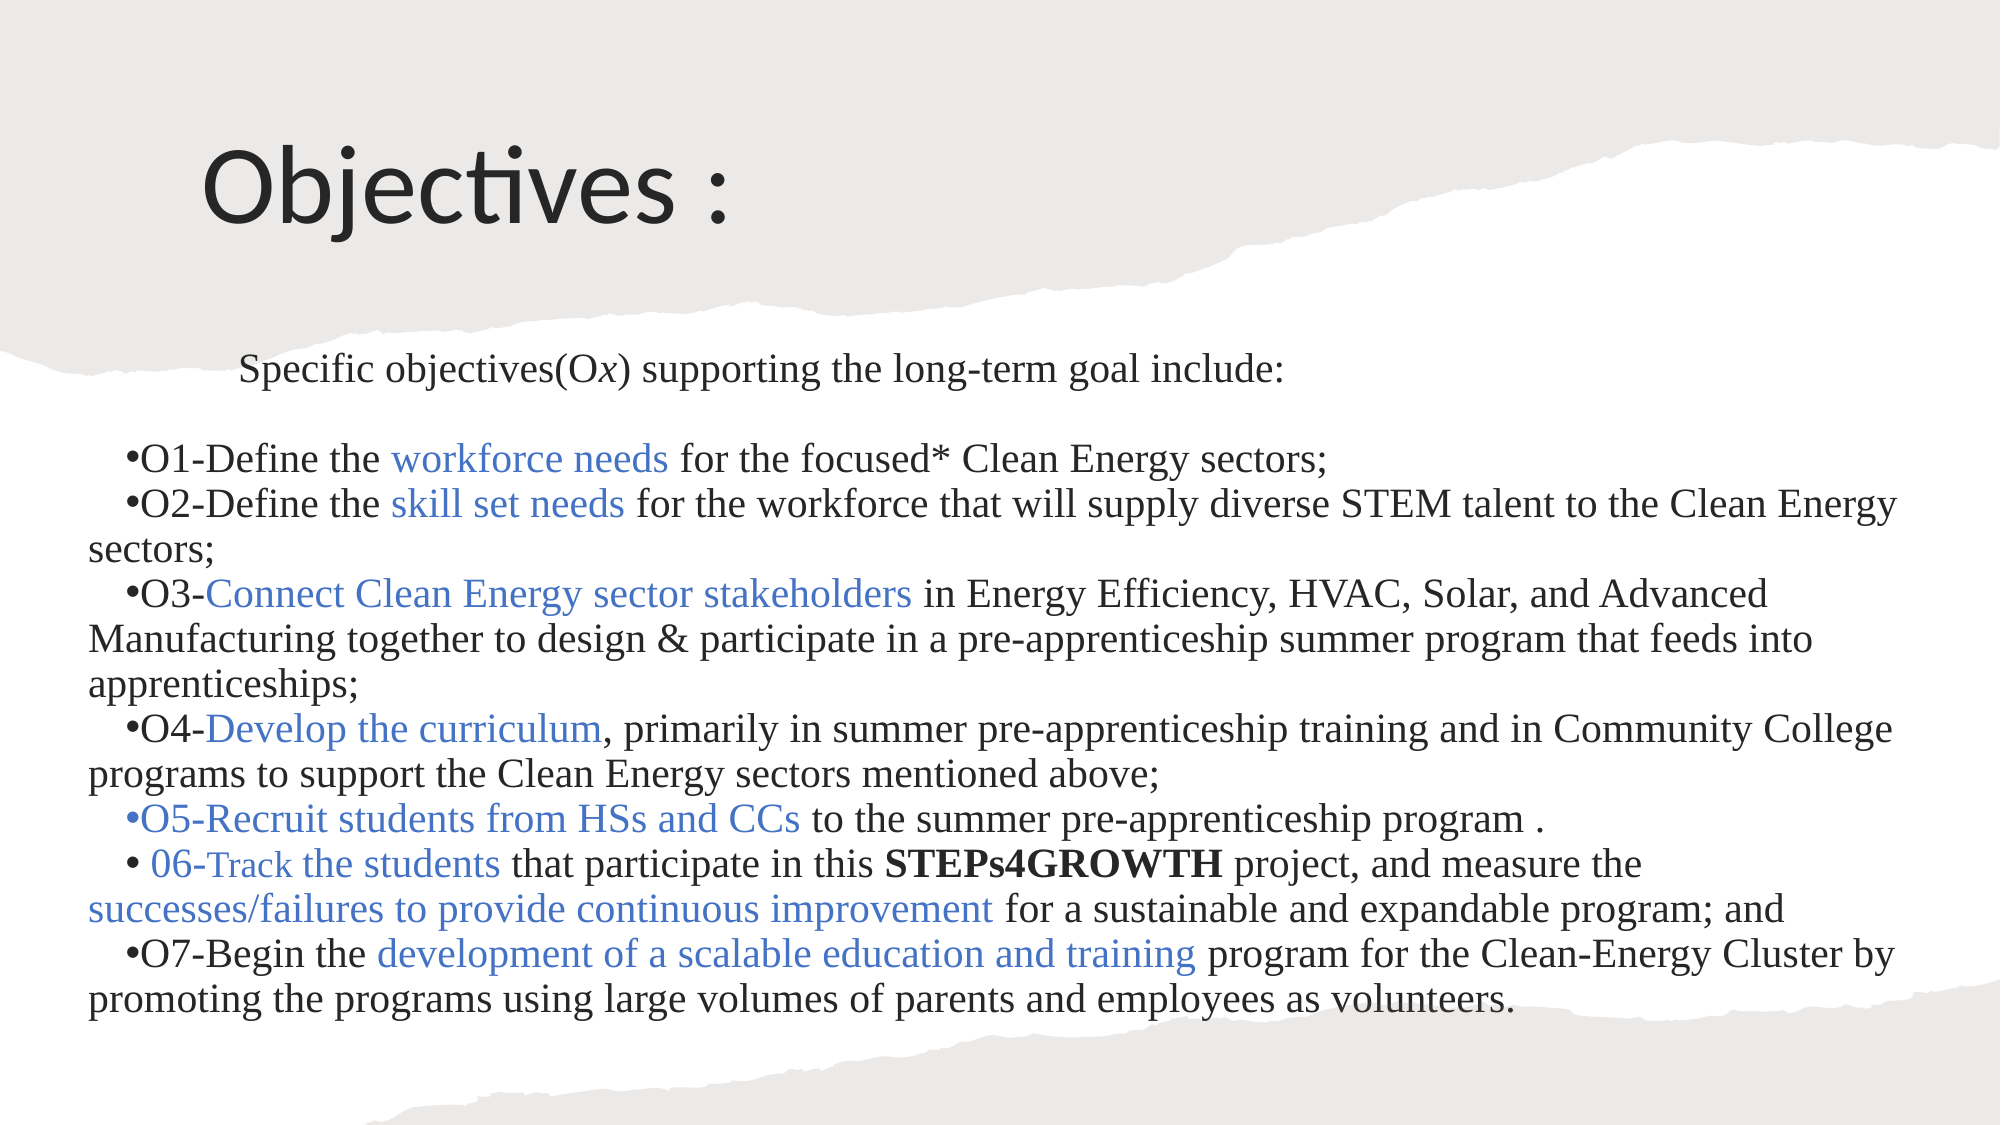

# Objectives :
	Specific objectives(Ox) supporting the long-term goal include:

O1-Define the workforce needs for the focused* Clean Energy sectors;
O2-Define the skill set needs for the workforce that will supply diverse STEM talent to the Clean Energy sectors;
O3-Connect Clean Energy sector stakeholders in Energy Efficiency, HVAC, Solar, and Advanced Manufacturing together to design & participate in a pre-apprenticeship summer program that feeds into apprenticeships;
O4-Develop the curriculum, primarily in summer pre-apprenticeship training and in Community College programs to support the Clean Energy sectors mentioned above;
O5-Recruit students from HSs and CCs to the summer pre-apprenticeship program .
 06-Track the students that participate in this STEPs4GROWTH project, and measure the successes/failures to provide continuous improvement for a sustainable and expandable program; and
O7-Begin the development of a scalable education and training program for the Clean-Energy Cluster by promoting the programs using large volumes of parents and employees as volunteers.